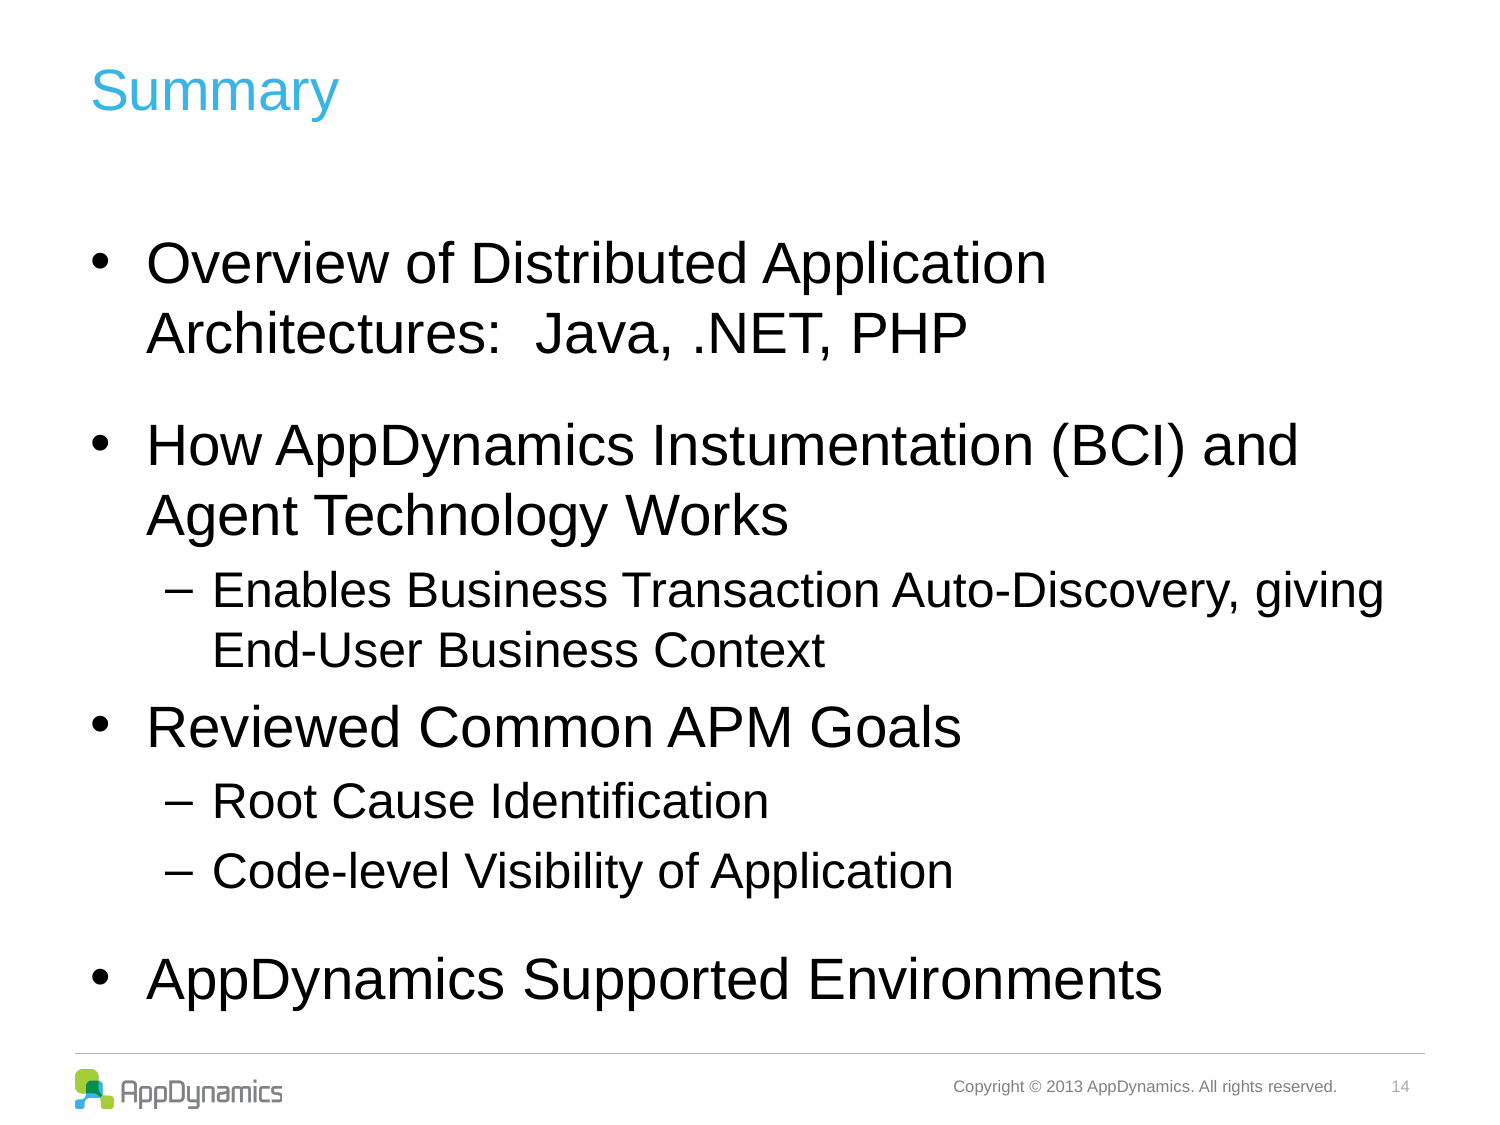

# Summary
Overview of Distributed Application Architectures:  Java, .NET, PHP

How AppDynamics Instumentation (BCI) and Agent Technology Works
Enables Business Transaction Auto-Discovery, giving End-User Business Context
Reviewed Common APM Goals
Root Cause Identification
Code-level Visibility of Application

AppDynamics Supported Environments
14